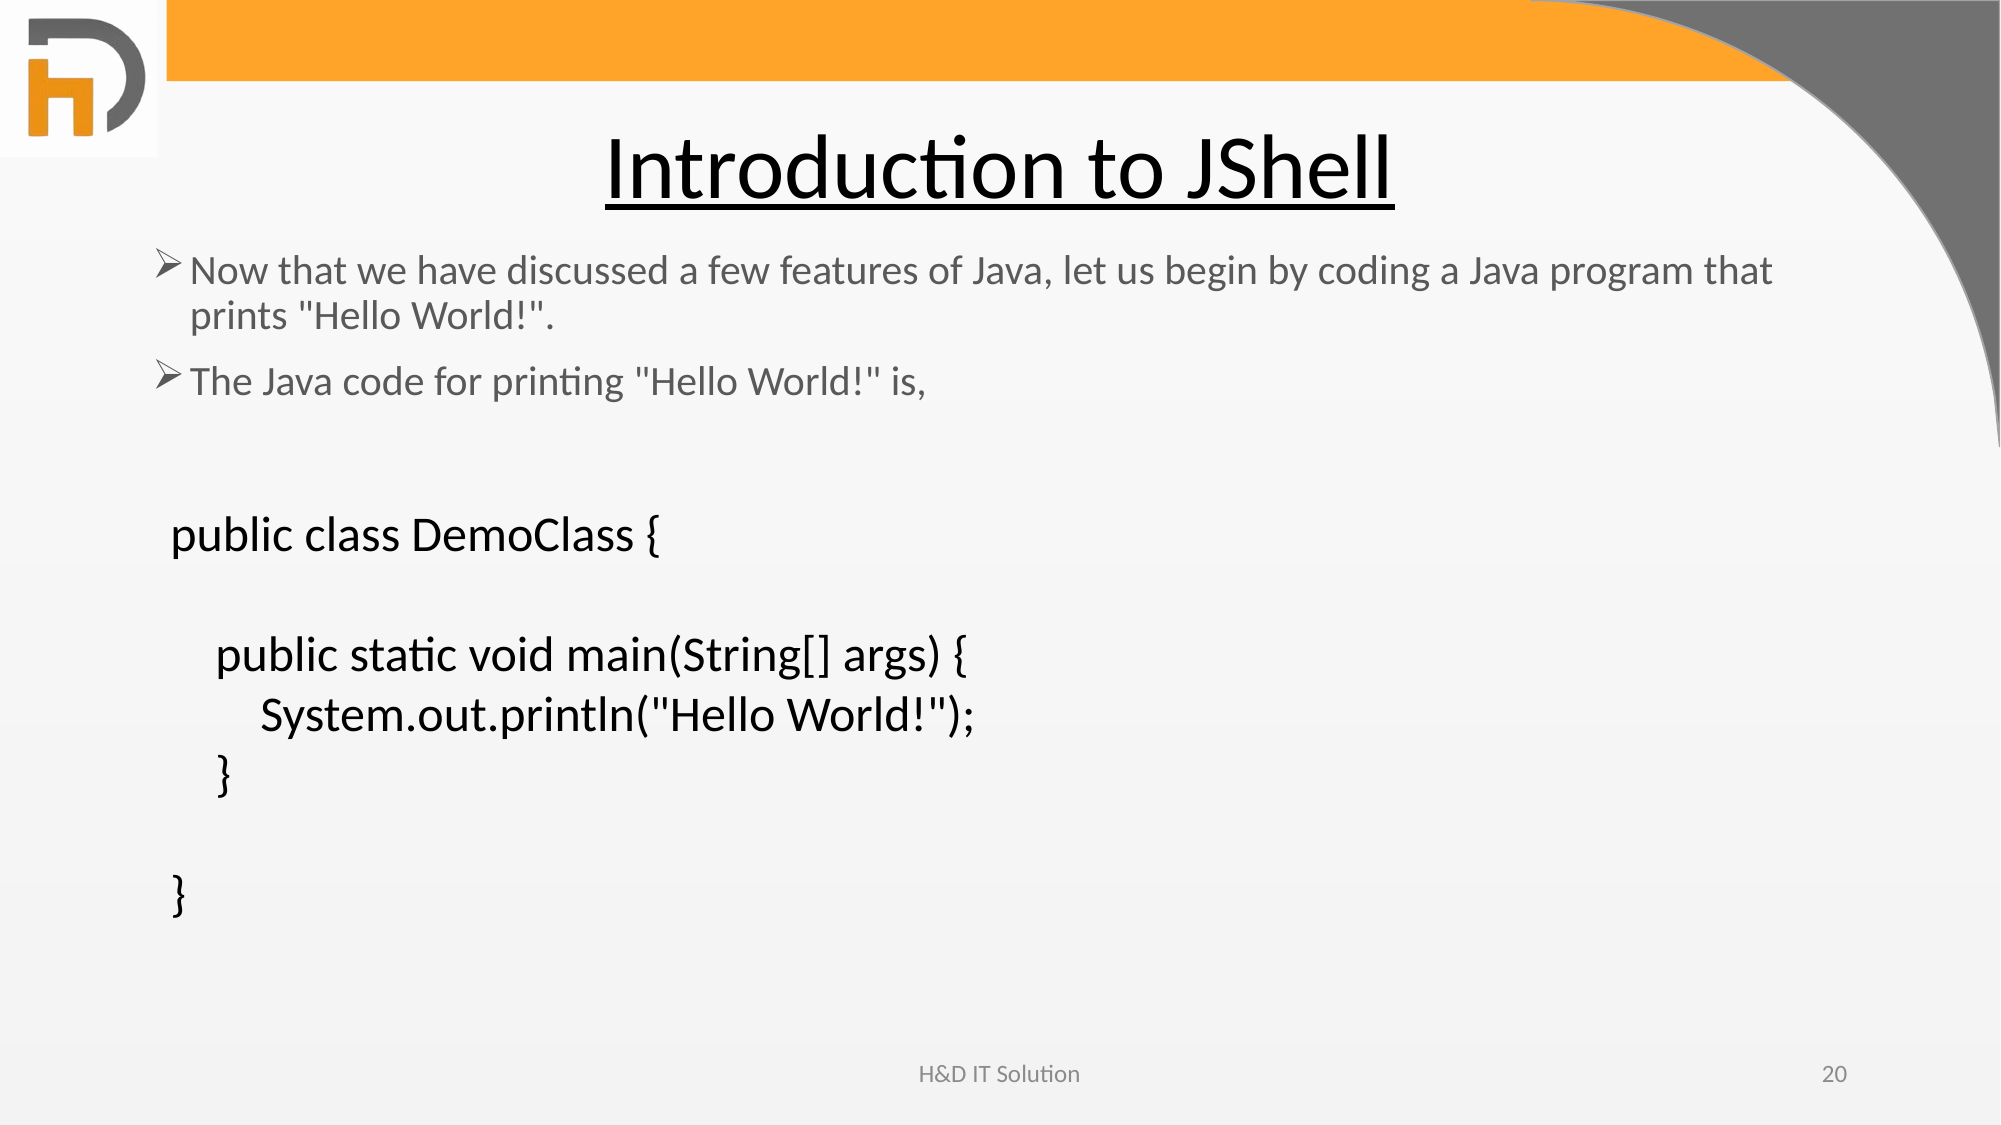

# Introduction to JShell
Now that we have discussed a few features of Java, let us begin by coding a Java program that prints "Hello World!".
The Java code for printing "Hello World!" is,

public class DemoClass {

    public static void main(String[] args) {
        System.out.println("Hello World!");
    }

}
H&D IT Solution
20